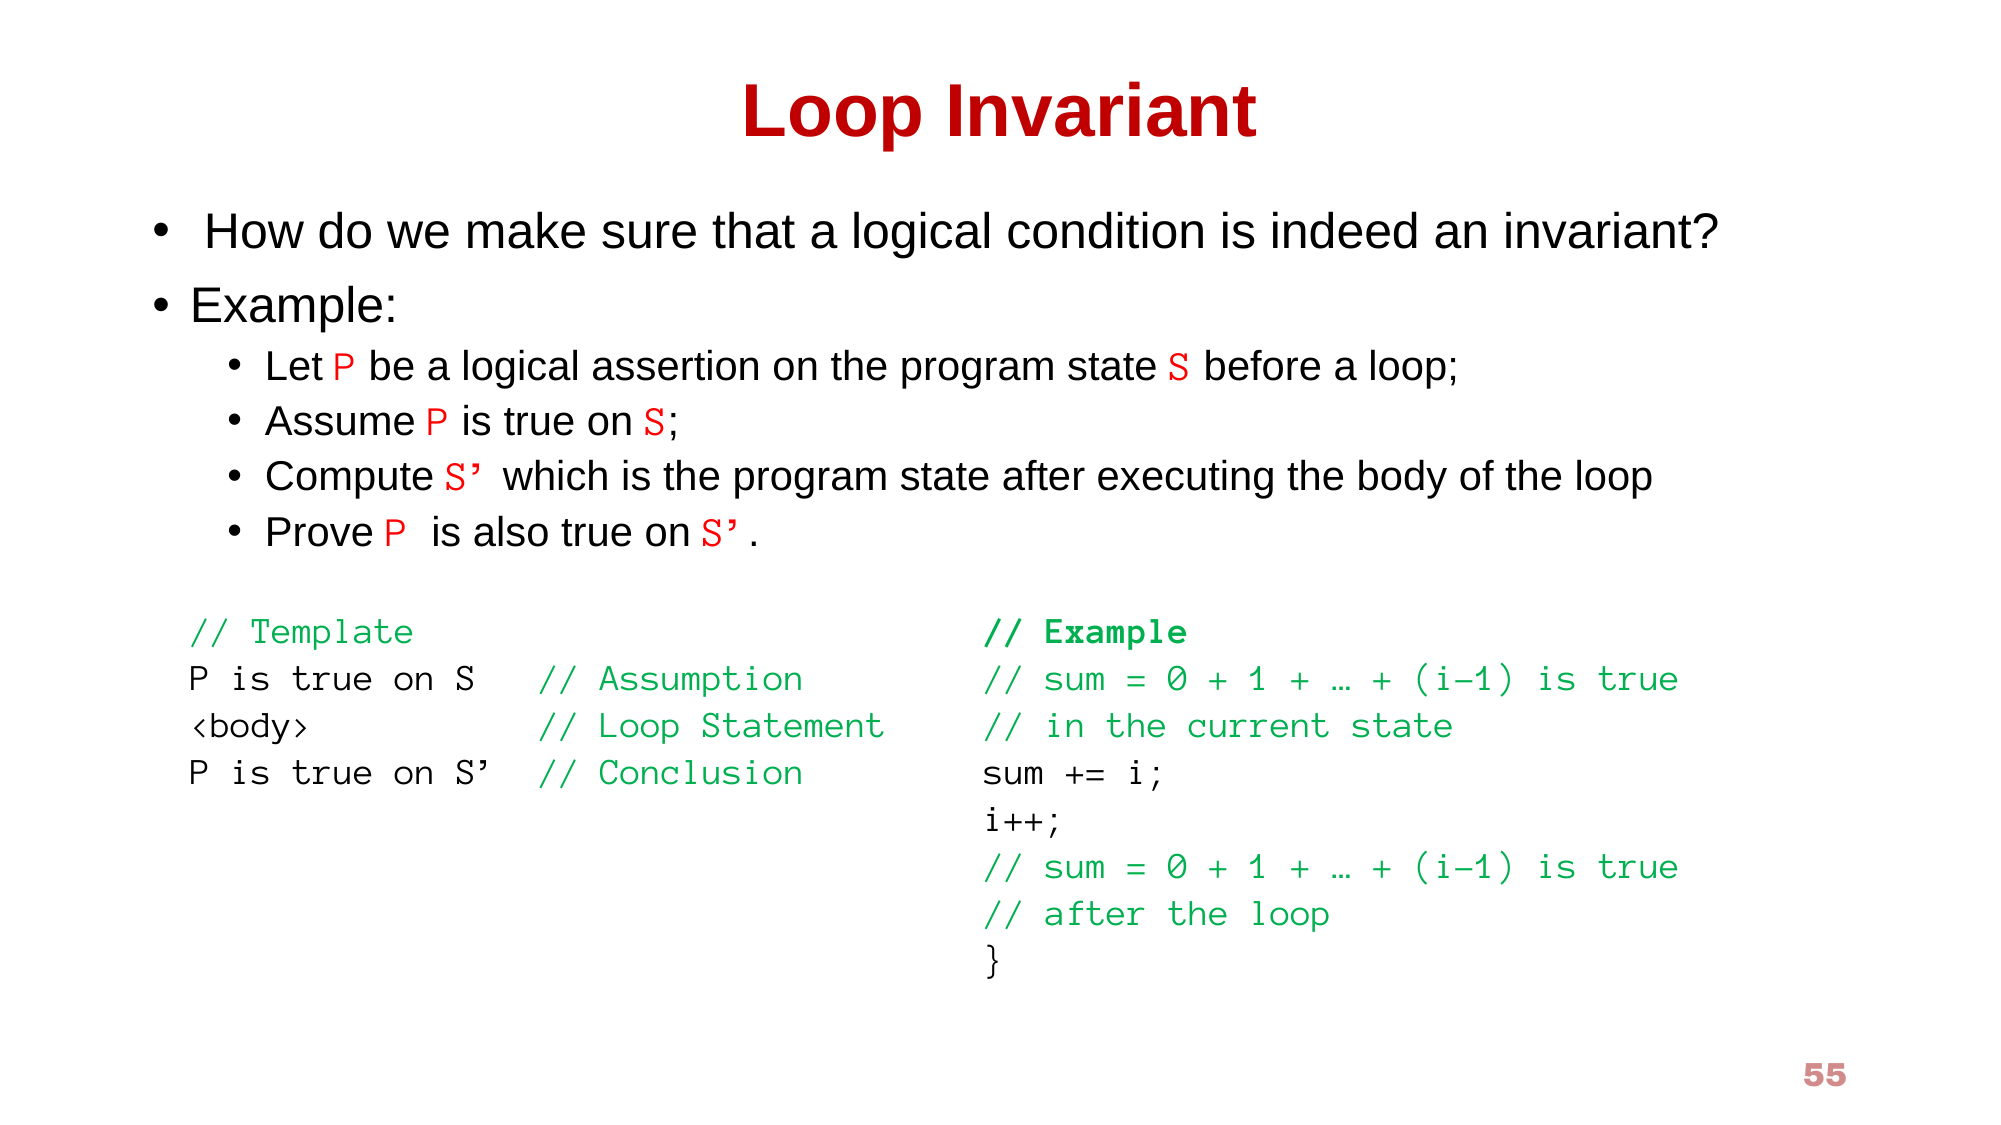

# Loop Invariant
 How do we make sure that a logical condition is indeed an invariant?
Example:
Let P be a logical assertion on the program state S before a loop;
Assume P is true on S;
Compute S’ which is the program state after executing the body of the loop
Prove P is also true on S’.
// Template
P is true on S   // Assumption
<body>           // Loop Statement
P is true on S’  // Conclusion
// Example
// sum = 0 + 1 + … + (i-1) is true
// in the current state
sum += i;
i++;
// sum = 0 + 1 + … + (i-1) is true
// after the loop
}
55